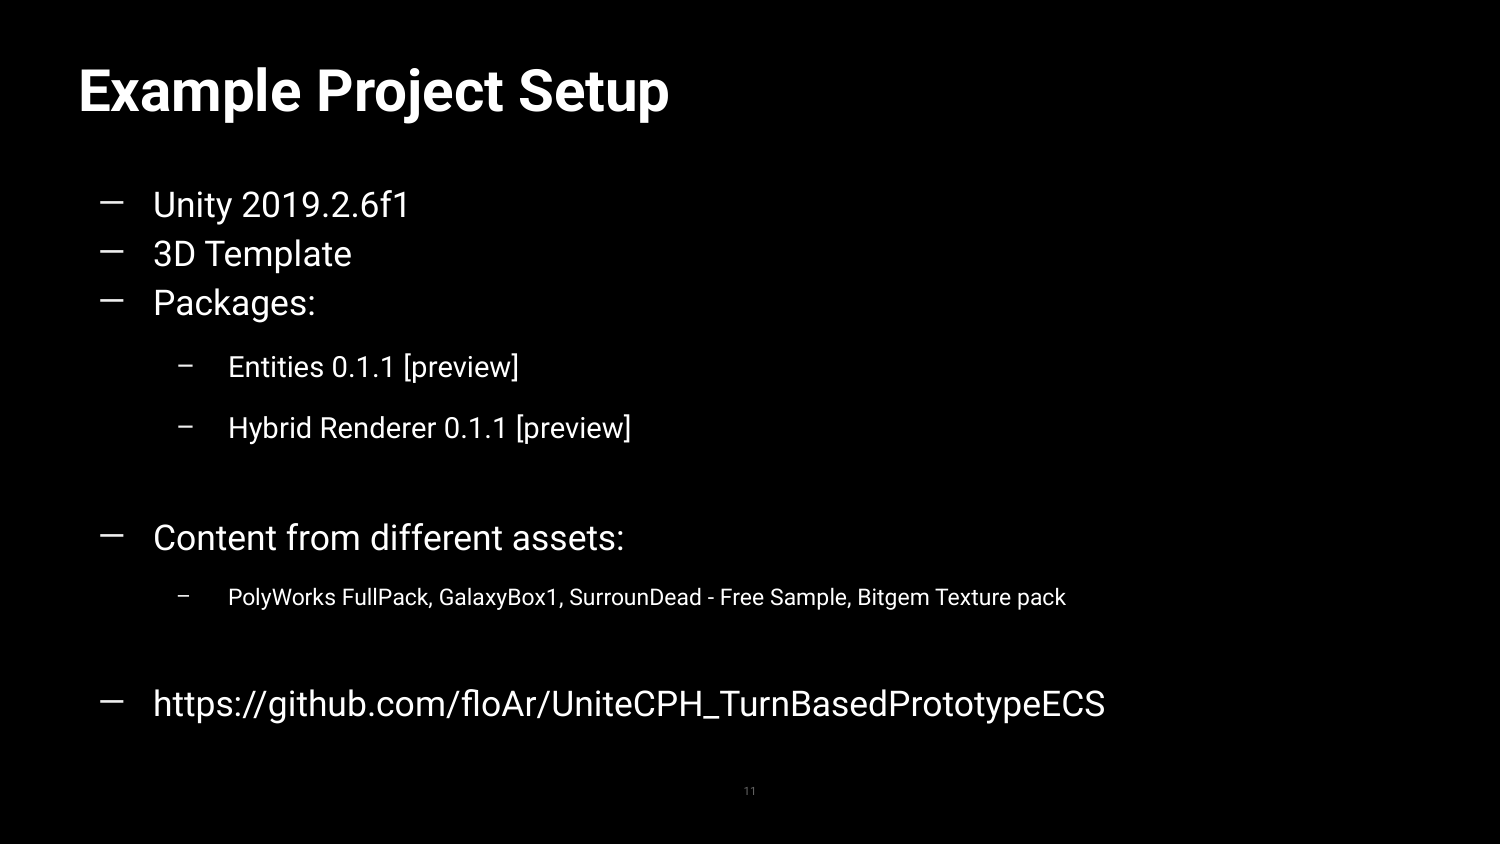

# Example Project Setup
Unity 2019.2.6f1
3D Template
Packages:
Entities 0.1.1 [preview]
Hybrid Renderer 0.1.1 [preview]

Content from different assets:
PolyWorks FullPack, GalaxyBox1, SurrounDead - Free Sample, Bitgem Texture pack

https://github.com/floAr/UniteCPH_TurnBasedPrototypeECS

11